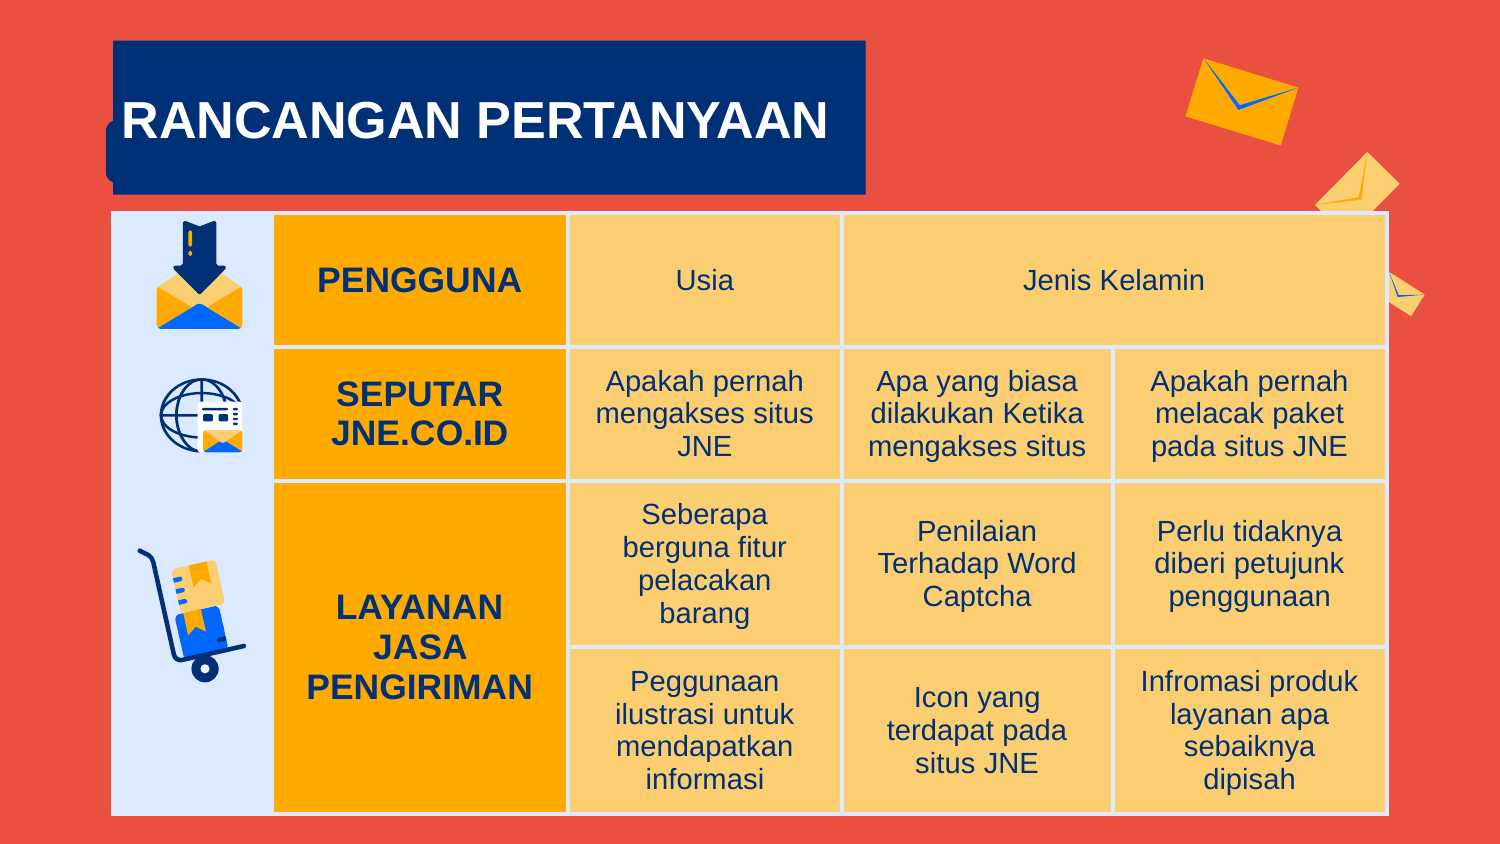

# RANCANGAN PERTANYAAN
|  | PENGGUNA | Usia | Jenis Kelamin |  |
| --- | --- | --- | --- | --- |
|  | SEPUTAR JNE.CO.ID | Apakah pernah mengakses situs JNE | Apa yang biasa dilakukan Ketika mengakses situs | Apakah pernah melacak paket pada situs JNE |
|  | LAYANAN JASA PENGIRIMAN | Seberapa berguna fitur pelacakan barang | Penilaian Terhadap Word Captcha | Perlu tidaknya diberi petujunk penggunaan |
|  |  | Peggunaan ilustrasi untuk mendapatkan informasi | Icon yang terdapat pada situs JNE | Infromasi produk layanan apa sebaiknya dipisah |